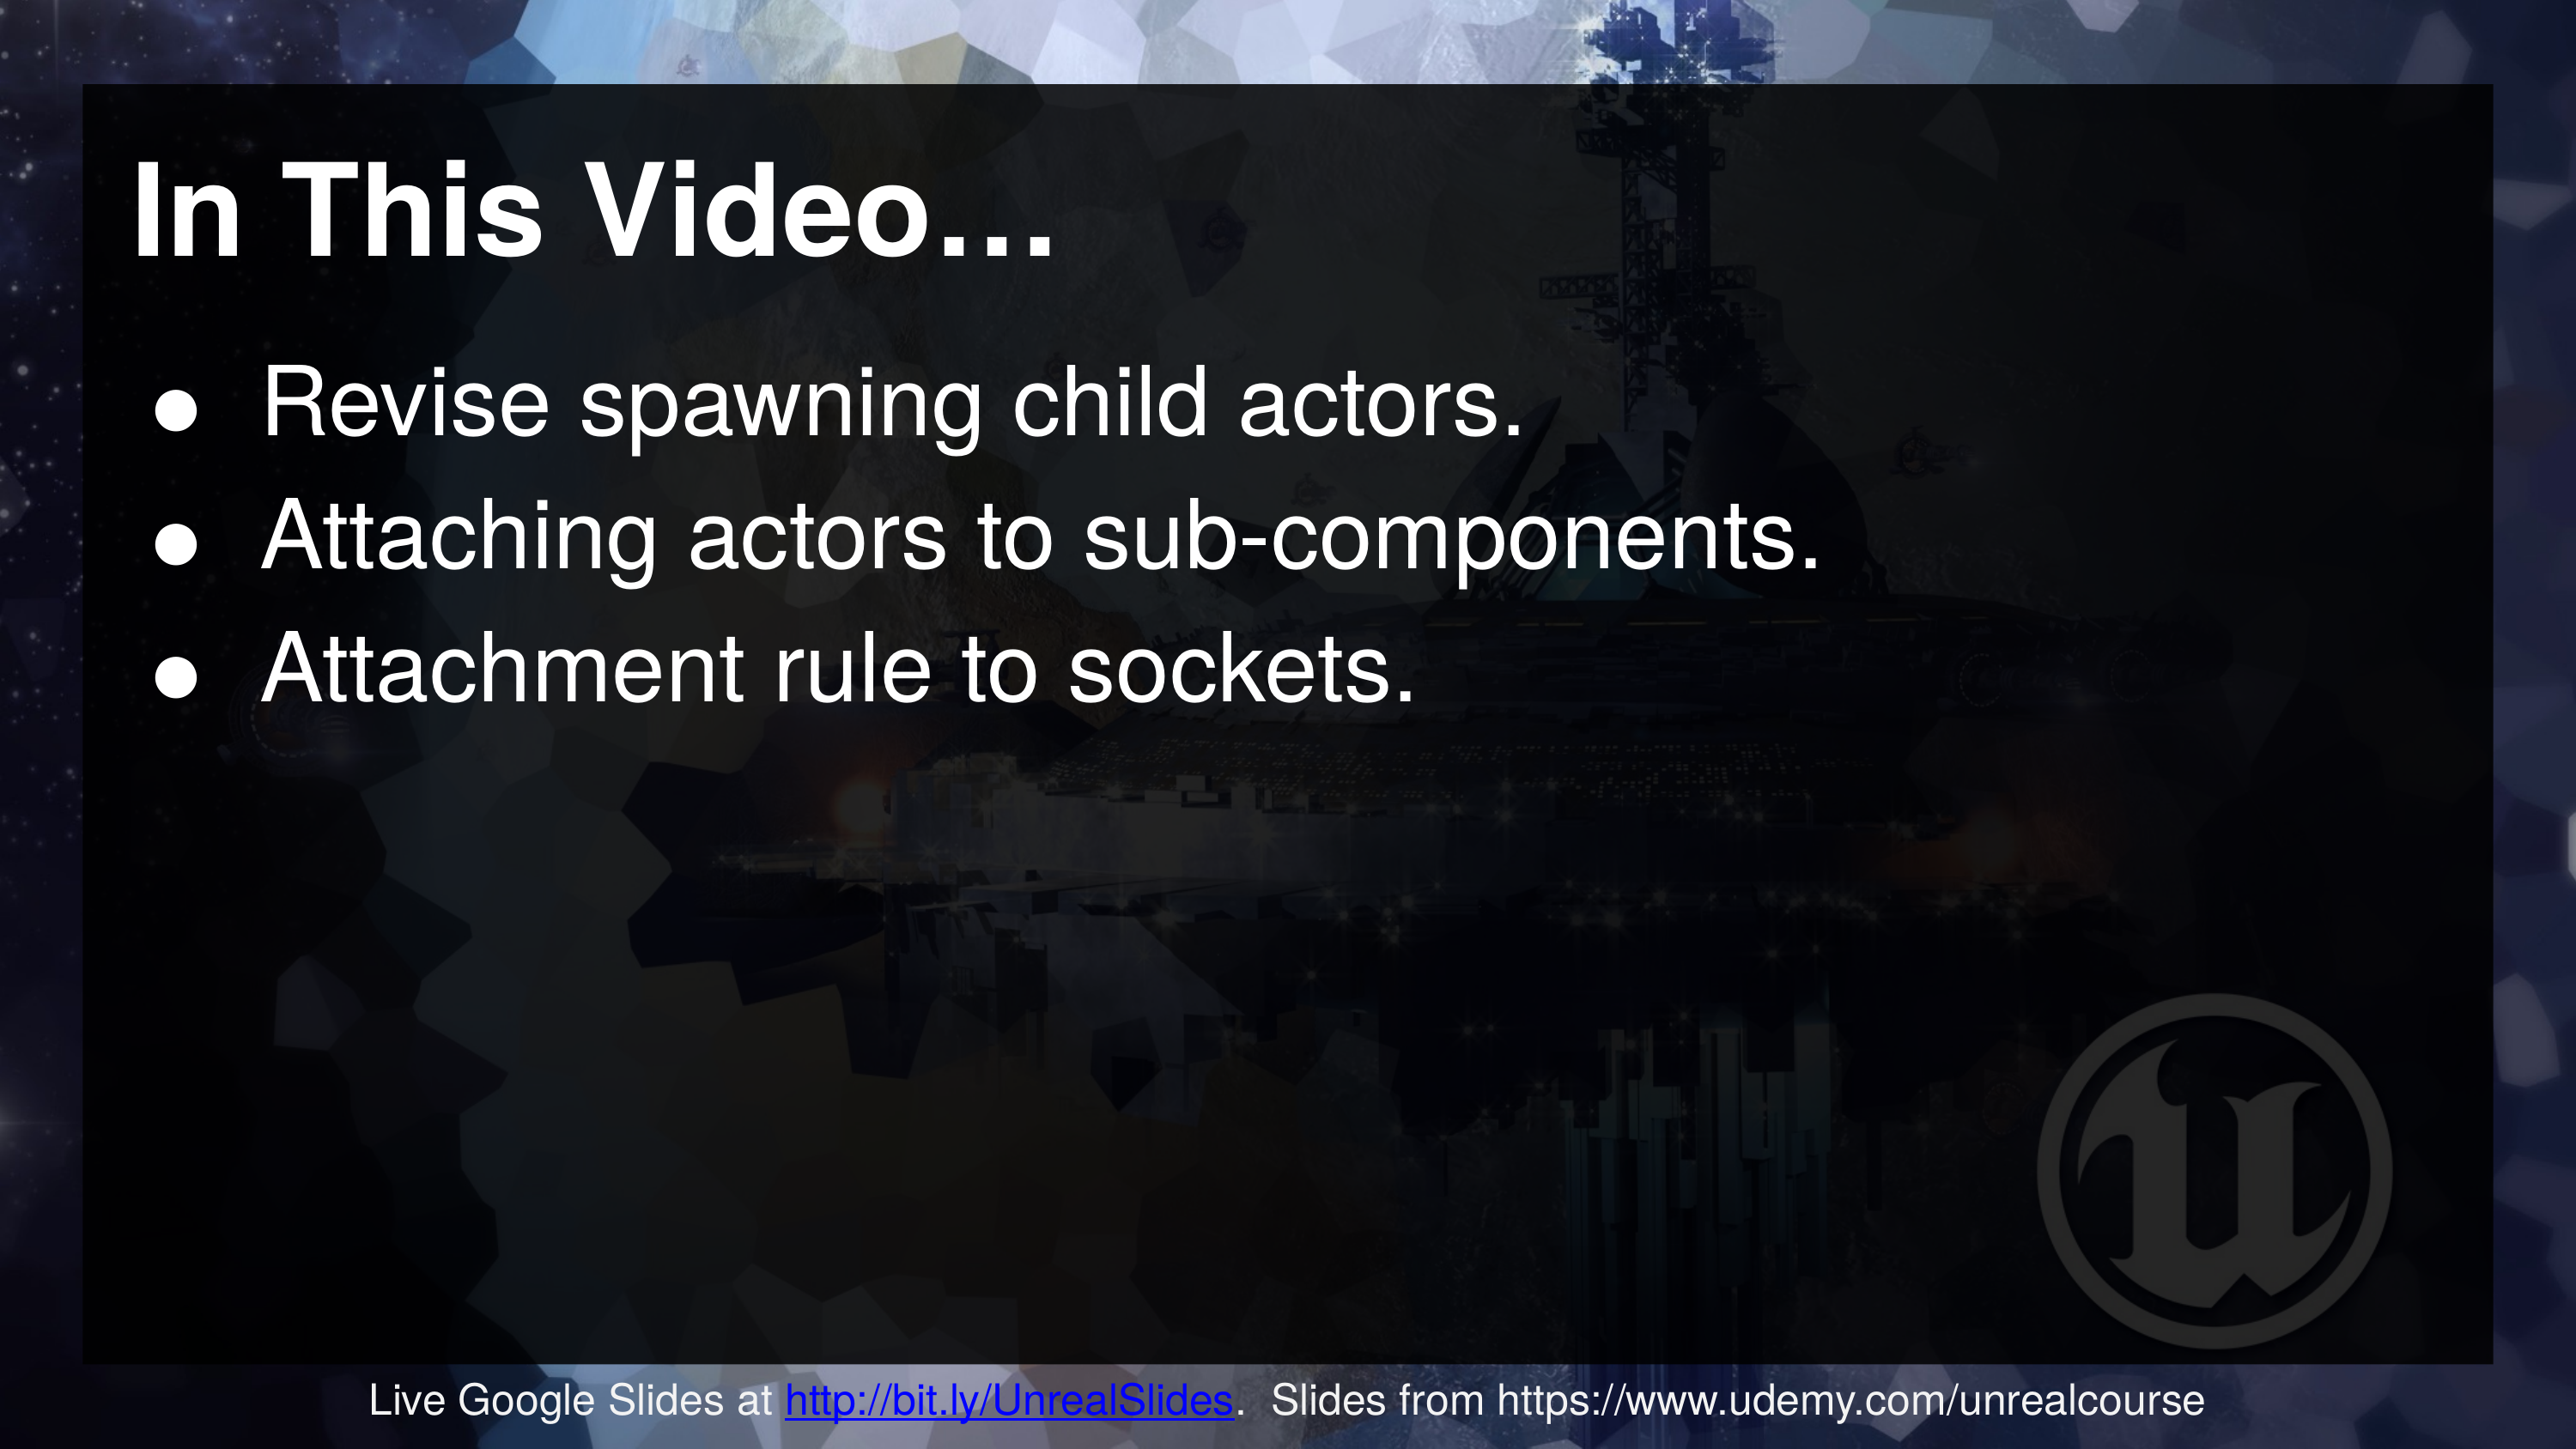

# In This Video…
Revise spawning child actors.
Attaching actors to sub-components.
Attachment rule to sockets.